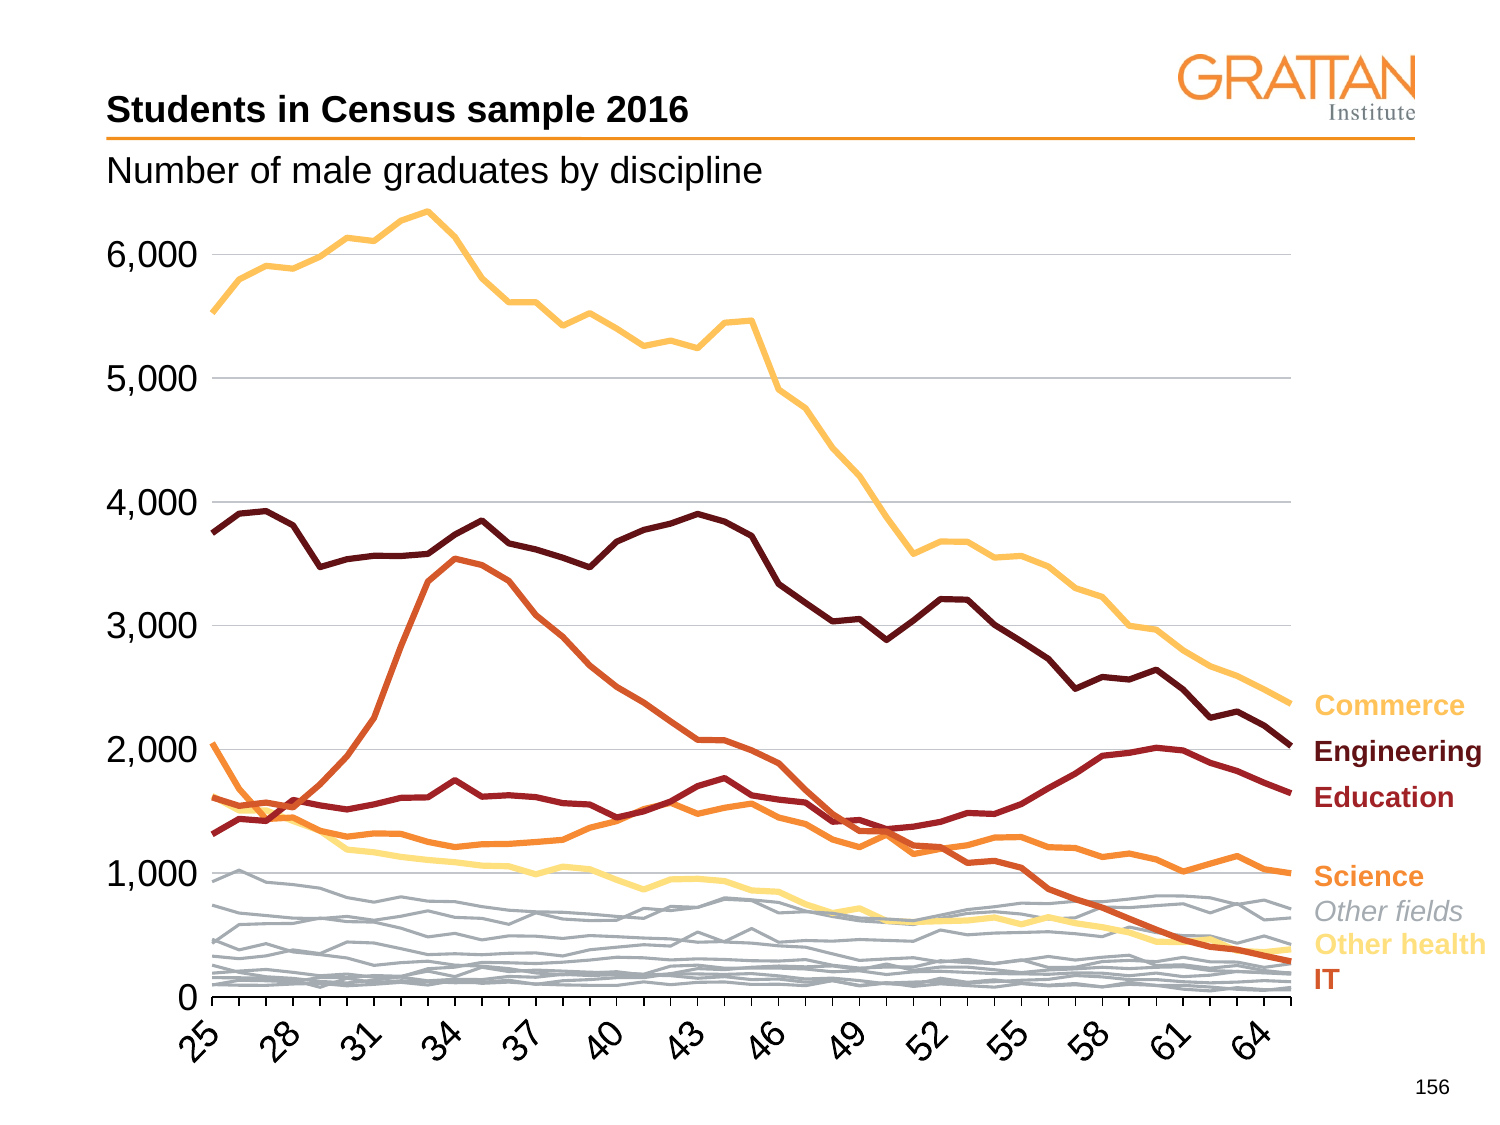

# Students in Census sample 2016
Number of male graduates by discipline

### Chart

| Category | Agriculture | Architecture | Dental Studies | Humanities (Grattan defined) | Mathematical Sciences | Medical Studies | Nursing | Performing Arts | Visual Arts and Crafts | Health (other) | Law | Science (excl. maths) | Education | Information Technology | Engineering and Related Technologies | Management and Commerce |
|---|---|---|---|---|---|---|---|---|---|---|---|---|---|---|---|---|
| 25 | 95.0 | 256.0 | 99.0 | 741.0 | 155.0 | 432.0 | 329.0 | 465.0 | 191.0 | 1624.0 | 930.0 | 2052.0 | 1313.0 | 1612.0 | 3747.0 | 5526.0 |
| 26 | 134.0 | 198.0 | 94.0 | 677.0 | 154.0 | 584.0 | 308.0 | 379.0 | 208.0 | 1506.0 | 1024.0 | 1680.0 | 1438.0 | 1543.0 | 3905.0 | 5798.0 |
| 27 | 130.0 | 162.0 | 93.0 | 657.0 | 151.0 | 591.0 | 331.0 | 430.0 | 221.0 | 1507.0 | 926.0 | 1437.0 | 1421.0 | 1570.0 | 3926.0 | 5908.0 |
| 28 | 121.0 | 149.0 | 104.0 | 636.0 | 135.0 | 593.0 | 379.0 | 363.0 | 198.0 | 1421.0 | 907.0 | 1449.0 | 1591.0 | 1531.0 | 3811.0 | 5885.0 |
| 29 | 157.0 | 125.0 | 109.0 | 632.0 | 77.0 | 637.0 | 349.0 | 341.0 | 170.0 | 1342.0 | 878.0 | 1342.0 | 1547.0 | 1717.0 | 3473.0 | 5982.0 |
| 30 | 155.0 | 112.0 | 89.0 | 650.0 | 150.0 | 608.0 | 443.0 | 314.0 | 184.0 | 1190.0 | 802.0 | 1294.0 | 1514.0 | 1944.0 | 3537.0 | 6135.0 |
| 31 | 172.0 | 135.0 | 101.0 | 619.0 | 115.0 | 604.0 | 435.0 | 254.0 | 158.0 | 1168.0 | 765.0 | 1321.0 | 1555.0 | 2254.0 | 3565.0 | 6108.0 |
| 32 | 166.0 | 162.0 | 117.0 | 651.0 | 130.0 | 555.0 | 389.0 | 276.0 | 159.0 | 1131.0 | 808.0 | 1317.0 | 1608.0 | 2833.0 | 3563.0 | 6273.0 |
| 33 | 208.0 | 227.0 | 95.0 | 695.0 | 123.0 | 484.0 | 341.0 | 288.0 | 129.0 | 1106.0 | 773.0 | 1252.0 | 1612.0 | 3357.0 | 3580.0 | 6349.0 |
| 34 | 163.0 | 240.0 | 132.0 | 642.0 | 114.0 | 513.0 | 348.0 | 256.0 | 142.0 | 1088.0 | 769.0 | 1210.0 | 1752.0 | 3542.0 | 3736.0 | 6141.0 |
| 35 | 239.0 | 278.0 | 109.0 | 634.0 | 117.0 | 460.0 | 340.0 | 248.0 | 139.0 | 1060.0 | 729.0 | 1233.0 | 1617.0 | 3490.0 | 3851.0 | 5808.0 |
| 36 | 204.0 | 275.0 | 119.0 | 586.0 | 134.0 | 493.0 | 352.0 | 228.0 | 165.0 | 1055.0 | 700.0 | 1236.0 | 1629.0 | 3362.0 | 3665.0 | 5613.0 |
| 37 | 216.0 | 269.0 | 104.0 | 679.0 | 101.0 | 490.0 | 355.0 | 193.0 | 158.0 | 990.0 | 687.0 | 1251.0 | 1614.0 | 3085.0 | 3616.0 | 5614.0 |
| 38 | 208.0 | 280.0 | 96.0 | 629.0 | 130.0 | 472.0 | 330.0 | 178.0 | 182.0 | 1052.0 | 683.0 | 1269.0 | 1565.0 | 2909.0 | 3549.0 | 5424.0 |
| 39 | 199.0 | 297.0 | 93.0 | 616.0 | 139.0 | 495.0 | 380.0 | 192.0 | 172.0 | 1031.0 | 669.0 | 1366.0 | 1554.0 | 2677.0 | 3471.0 | 5526.0 |
| 40 | 194.0 | 320.0 | 92.0 | 619.0 | 155.0 | 486.0 | 401.0 | 203.0 | 179.0 | 945.0 | 650.0 | 1420.0 | 1449.0 | 2505.0 | 3679.0 | 5401.0 |
| 41 | 183.0 | 315.0 | 121.0 | 715.0 | 155.0 | 475.0 | 421.0 | 176.0 | 175.0 | 867.0 | 634.0 | 1517.0 | 1499.0 | 2378.0 | 3774.0 | 5260.0 |
| 42 | 248.0 | 298.0 | 98.0 | 697.0 | 187.0 | 468.0 | 410.0 | 171.0 | 185.0 | 949.0 | 731.0 | 1568.0 | 1579.0 | 2225.0 | 3825.0 | 5304.0 |
| 43 | 256.0 | 307.0 | 117.0 | 723.0 | 228.0 | 441.0 | 524.0 | 150.0 | 185.0 | 954.0 | 723.0 | 1479.0 | 1703.0 | 2077.0 | 3903.0 | 5242.0 |
| 44 | 231.0 | 302.0 | 120.0 | 800.0 | 220.0 | 447.0 | 443.0 | 163.0 | 181.0 | 935.0 | 788.0 | 1528.0 | 1768.0 | 2073.0 | 3841.0 | 5448.0 |
| 45 | 232.0 | 292.0 | 100.0 | 784.0 | 239.0 | 552.0 | 434.0 | 139.0 | 188.0 | 860.0 | 778.0 | 1562.0 | 1628.0 | 1992.0 | 3725.0 | 5466.0 |
| 46 | 232.0 | 289.0 | 102.0 | 763.0 | 249.0 | 441.0 | 412.0 | 144.0 | 169.0 | 849.0 | 678.0 | 1449.0 | 1594.0 | 1888.0 | 3337.0 | 4909.0 |
| 47 | 225.0 | 301.0 | 90.0 | 693.0 | 242.0 | 455.0 | 401.0 | 118.0 | 144.0 | 748.0 | 688.0 | 1396.0 | 1570.0 | 1671.0 | 3184.0 | 4757.0 |
| 48 | 202.0 | 255.0 | 131.0 | 649.0 | 250.0 | 450.0 | 347.0 | 131.0 | 151.0 | 677.0 | 675.0 | 1271.0 | 1415.0 | 1477.0 | 3034.0 | 4436.0 |
| 49 | 210.0 | 232.0 | 88.0 | 614.0 | 220.0 | 463.0 | 294.0 | 92.0 | 131.0 | 715.0 | 637.0 | 1209.0 | 1429.0 | 1340.0 | 3054.0 | 4209.0 |
| 50 | 180.0 | 241.0 | 111.0 | 600.0 | 265.0 | 456.0 | 306.0 | 115.0 | 105.0 | 614.0 | 629.0 | 1311.0 | 1355.0 | 1336.0 | 2884.0 | 3876.0 |
| 51 | 202.0 | 241.0 | 119.0 | 584.0 | 214.0 | 449.0 | 316.0 | 84.0 | 99.0 | 605.0 | 615.0 | 1154.0 | 1375.0 | 1223.0 | 3042.0 | 3580.0 |
| 52 | 207.0 | 292.0 | 126.0 | 634.0 | 241.0 | 540.0 | 281.0 | 105.0 | 150.0 | 611.0 | 660.0 | 1196.0 | 1414.0 | 1210.0 | 3215.0 | 3680.0 |
| 53 | 197.0 | 276.0 | 114.0 | 674.0 | 240.0 | 501.0 | 303.0 | 91.0 | 117.0 | 617.0 | 705.0 | 1225.0 | 1486.0 | 1082.0 | 3210.0 | 3678.0 |
| 54 | 188.0 | 269.0 | 122.0 | 688.0 | 219.0 | 515.0 | 268.0 | 78.0 | 137.0 | 641.0 | 728.0 | 1287.0 | 1478.0 | 1099.0 | 3007.0 | 3550.0 |
| 55 | 186.0 | 299.0 | 134.0 | 669.0 | 196.0 | 520.0 | 294.0 | 107.0 | 110.0 | 586.0 | 757.0 | 1291.0 | 1558.0 | 1043.0 | 2873.0 | 3564.0 |
| 56 | 182.0 | 237.0 | 141.0 | 629.0 | 217.0 | 526.0 | 326.0 | 89.0 | 94.0 | 644.0 | 753.0 | 1209.0 | 1686.0 | 871.0 | 2731.0 | 3478.0 |
| 57 | 194.0 | 239.0 | 172.0 | 639.0 | 226.0 | 510.0 | 297.0 | 97.0 | 107.0 | 595.0 | 772.0 | 1203.0 | 1804.0 | 789.0 | 2489.0 | 3304.0 |
| 58 | 191.0 | 285.0 | 161.0 | 726.0 | 239.0 | 486.0 | 320.0 | 81.0 | 80.0 | 563.0 | 768.0 | 1130.0 | 1948.0 | 721.0 | 2585.0 | 3232.0 |
| 59 | 170.0 | 294.0 | 139.0 | 721.0 | 228.0 | 564.0 | 336.0 | 101.0 | 117.0 | 520.0 | 790.0 | 1158.0 | 1972.0 | 631.0 | 2564.0 | 2999.0 |
| 60 | 192.0 | 284.0 | 139.0 | 737.0 | 239.0 | 519.0 | 253.0 | 93.0 | 91.0 | 445.0 | 816.0 | 1110.0 | 2013.0 | 543.0 | 2644.0 | 2967.0 |
| 61 | 163.0 | 319.0 | 122.0 | 752.0 | 243.0 | 494.0 | 259.0 | 62.0 | 93.0 | 442.0 | 815.0 | 1012.0 | 1991.0 | 460.0 | 2483.0 | 2800.0 |
| 62 | 175.0 | 283.0 | 113.0 | 678.0 | 212.0 | 492.0 | 231.0 | 48.0 | 79.0 | 465.0 | 800.0 | 1076.0 | 1891.0 | 404.0 | 2255.0 | 2672.0 |
| 63 | 205.0 | 281.0 | 119.0 | 754.0 | 205.0 | 433.0 | 253.0 | 74.0 | 61.0 | 372.0 | 746.0 | 1138.0 | 1825.0 | 381.0 | 2306.0 | 2593.0 |
| 64 | 194.0 | 238.0 | 131.0 | 621.0 | 196.0 | 492.0 | 212.0 | 58.0 | 52.0 | 361.0 | 782.0 | 1031.0 | 1730.0 | 332.0 | 2192.0 | 2484.0 |
| 65 | 183.0 | 268.0 | 122.0 | 638.0 | 194.0 | 423.0 | 190.0 | 56.0 | 76.0 | 384.0 | 710.0 | 998.0 | 1645.0 | 286.0 | 2026.0 | 2367.0 |
Commerce
Engineering
Education
Science
Other fields
Other health
IT